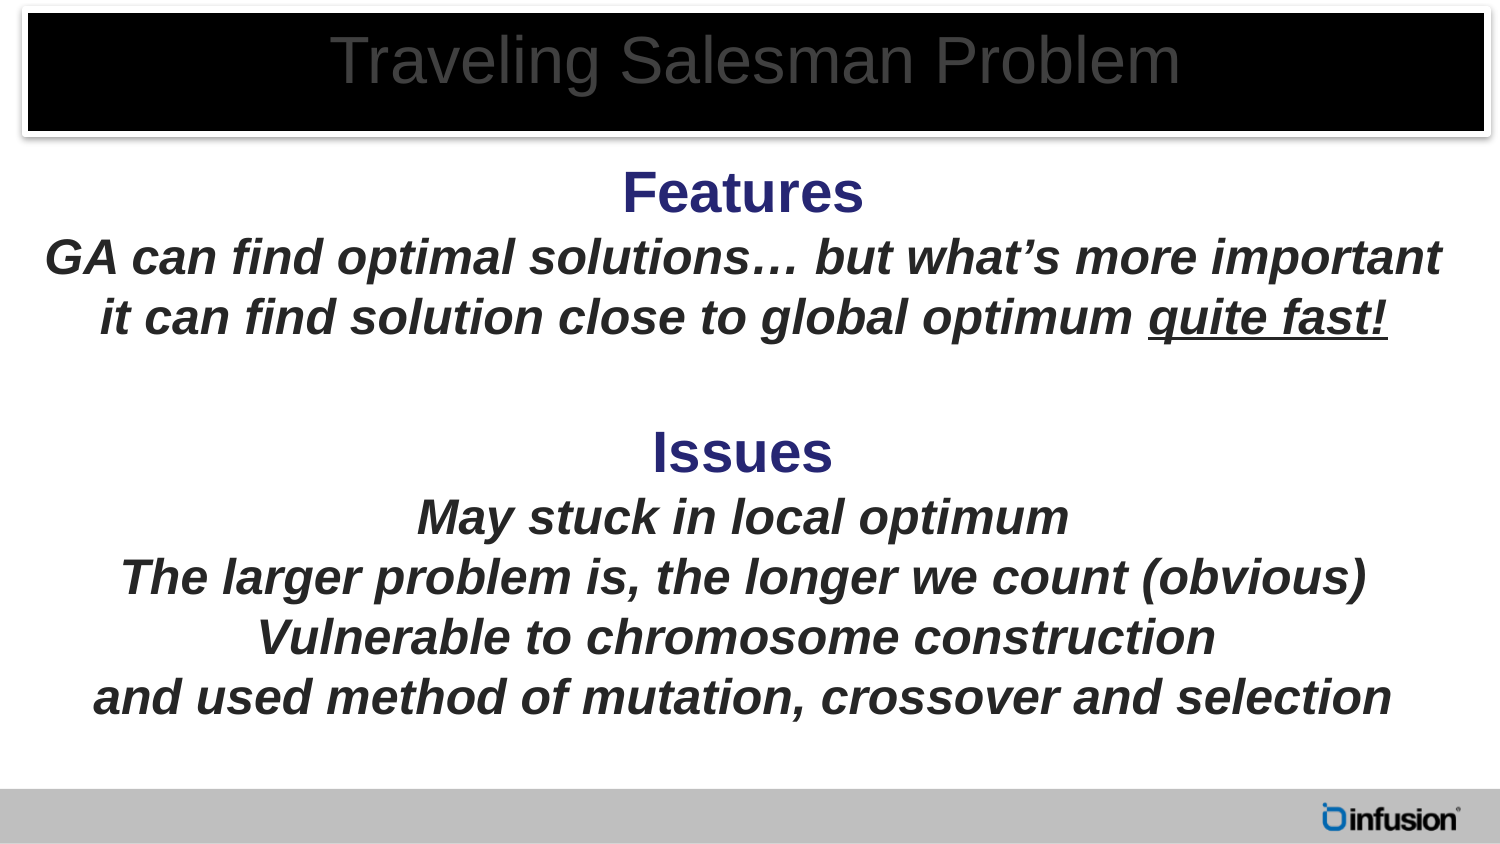

Traveling Salesman Problem

Features
GA can find optimal solutions… but what’s more important
it can find solution close to global optimum quite fast!

Issues
May stuck in local optimum
The larger problem is, the longer we count (obvious)
Vulnerable to chromosome construction
and used method of mutation, crossover and selection